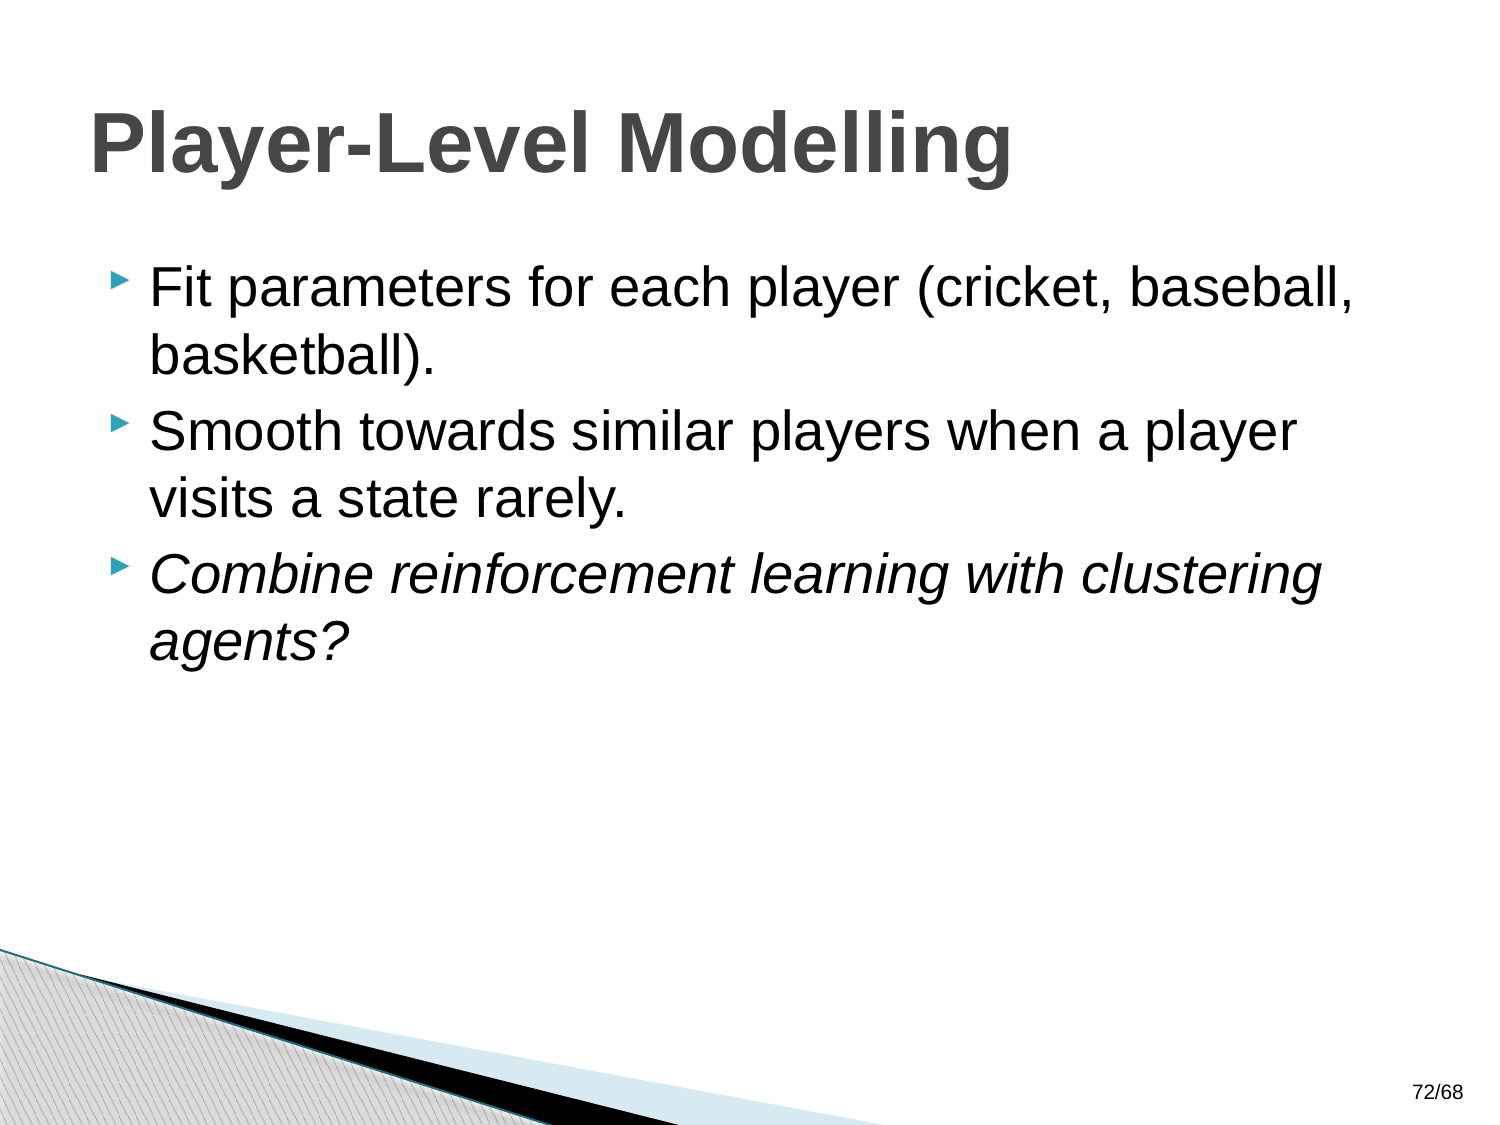

# Player-Level Modelling
Fit parameters for each player (cricket, baseball, basketball).
Smooth towards similar players when a player visits a state rarely.
Combine reinforcement learning with clustering agents?

72/68